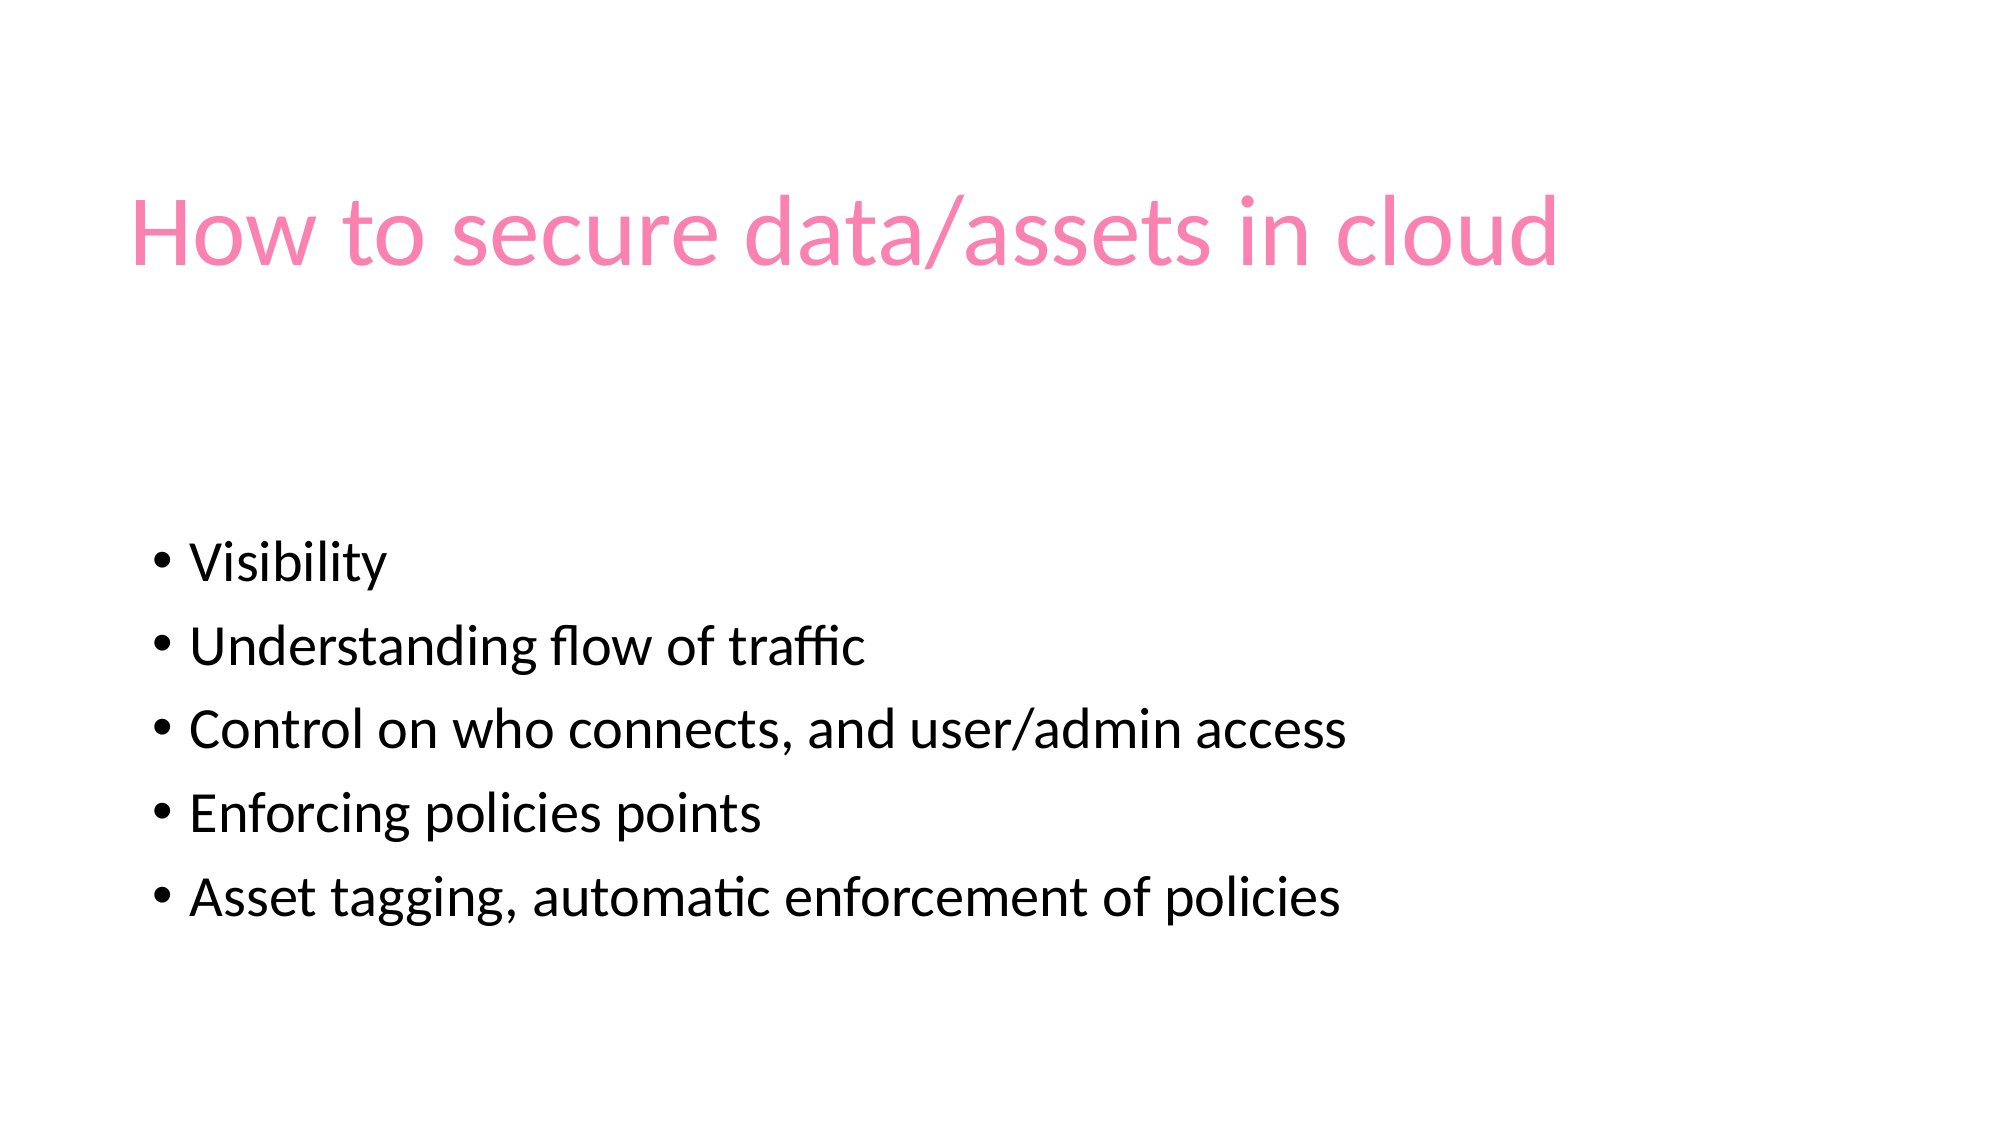

# How to secure data/assets in cloud
Visibility
Understanding flow of traffic
Control on who connects, and user/admin access
Enforcing policies points
Asset tagging, automatic enforcement of policies